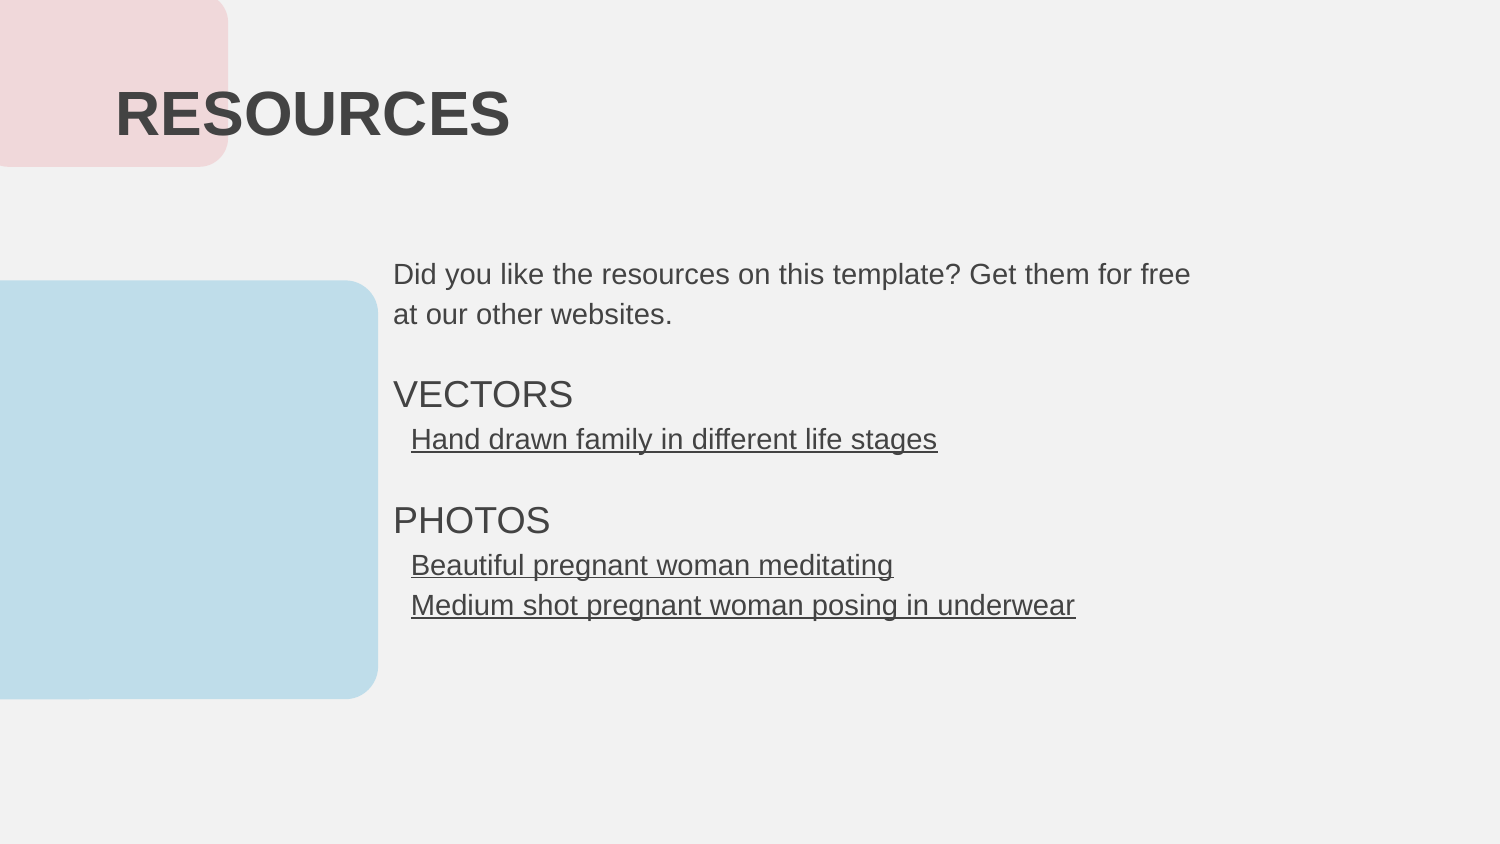

# RESOURCES
Did you like the resources on this template? Get them for free at our other websites.
VECTORS
Hand drawn family in different life stages
PHOTOS
Beautiful pregnant woman meditating
Medium shot pregnant woman posing in underwear